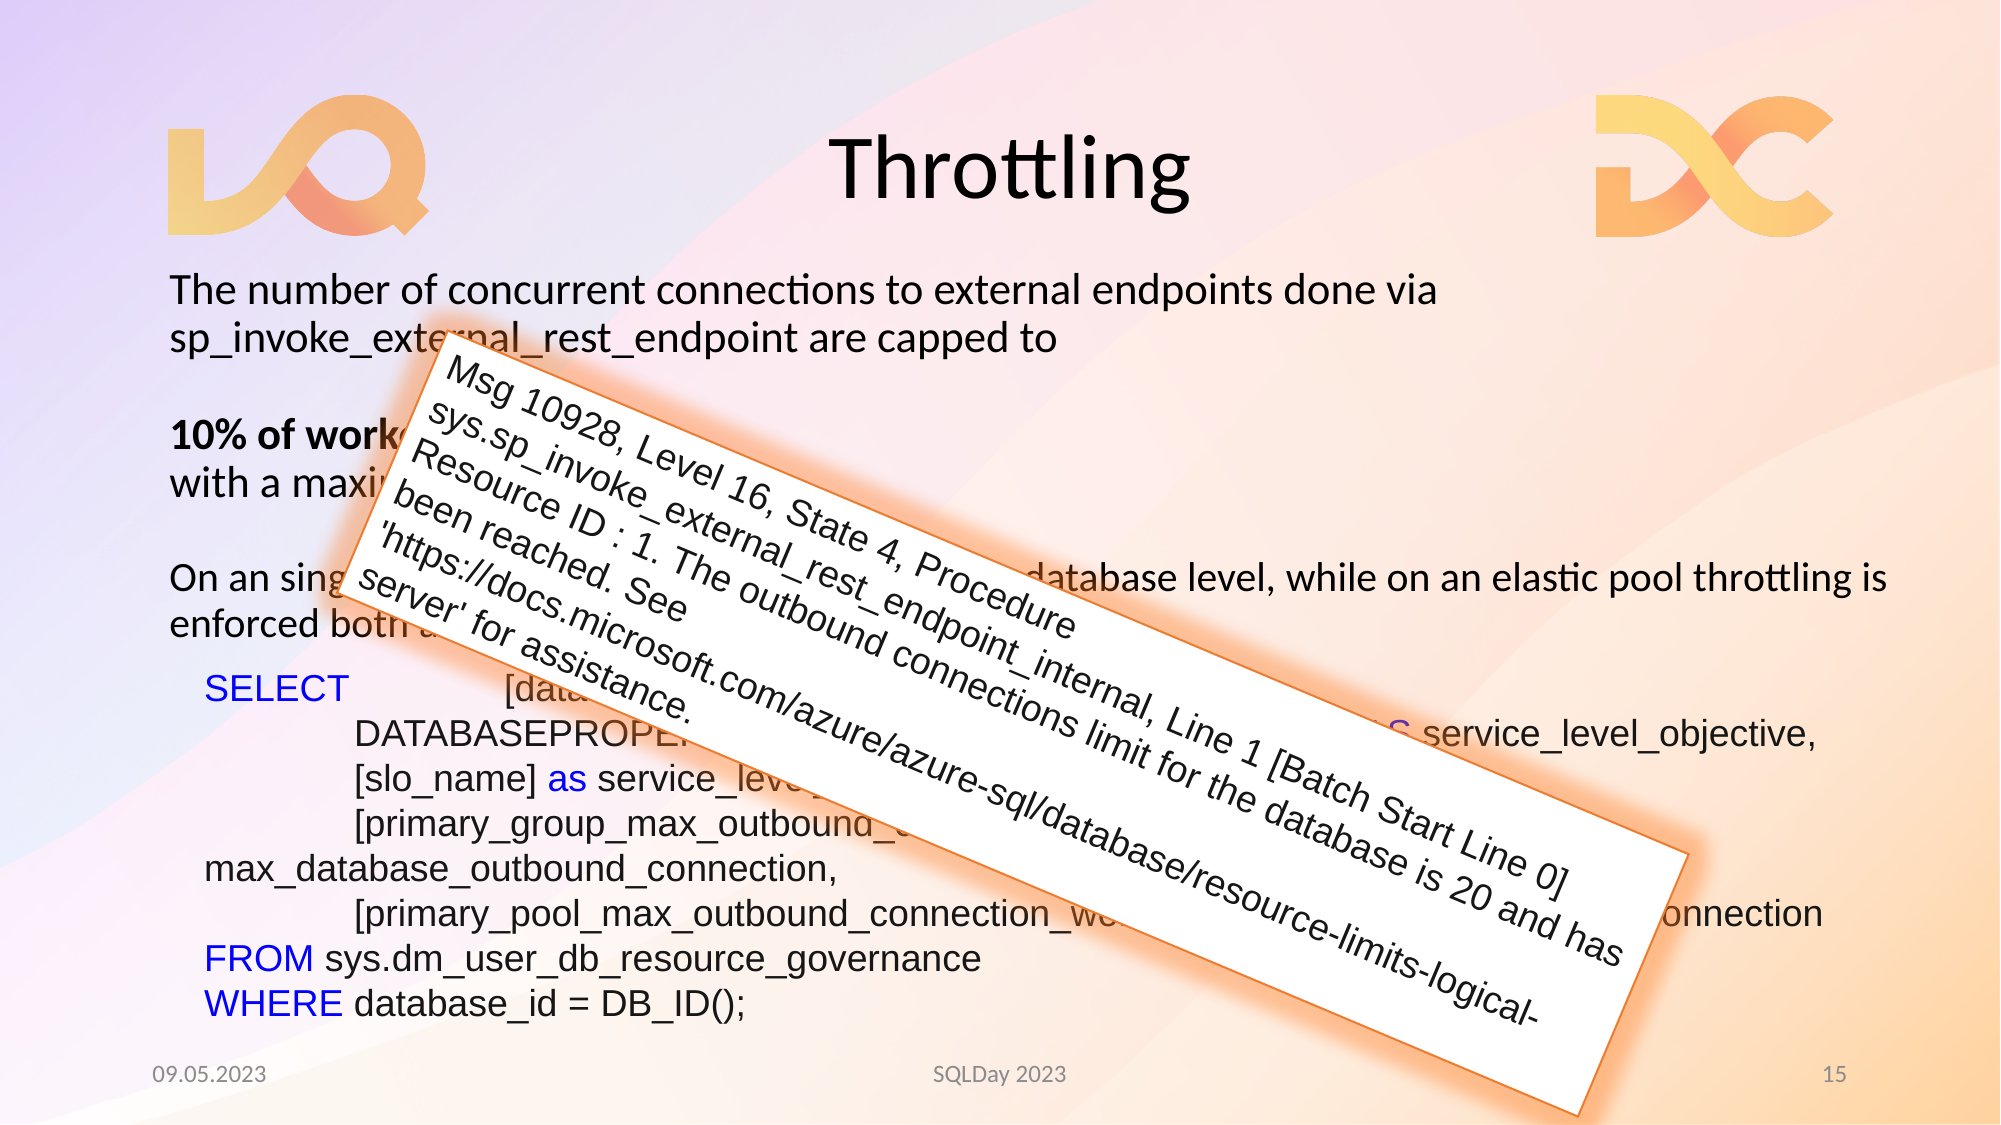

# Throttling
The number of concurrent connections to external endpoints done via sp_invoke_external_rest_endpoint are capped to
10% of worker threads,
with a maximum of 150 workers.
On an single database throttling is enforced at the database level, while on an elastic pool throttling is enforced both at database and at pool level.
Msg 10928, Level 16, State 4, Procedure sys.sp_invoke_external_rest_endpoint_internal, Line 1 [Batch Start Line 0] Resource ID : 1. The outbound connections limit for the database is 20 and has been reached. See 'https://docs.microsoft.com/azure/azure-sql/database/resource-limits-logical-server' for assistance.
SELECT 	[database_name],
	DATABASEPROPERTYEX(DB_NAME(), 'ServiceObjective') AS service_level_objective,
 	[slo_name] as service_level_objective_long,
	[primary_group_max_outbound_connection_workers] AS max_database_outbound_connection,
 	[primary_pool_max_outbound_connection_workers] AS max_pool_outbound_connection
FROM sys.dm_user_db_resource_governance
WHERE database_id = DB_ID();
09.05.2023
SQLDay 2023
15